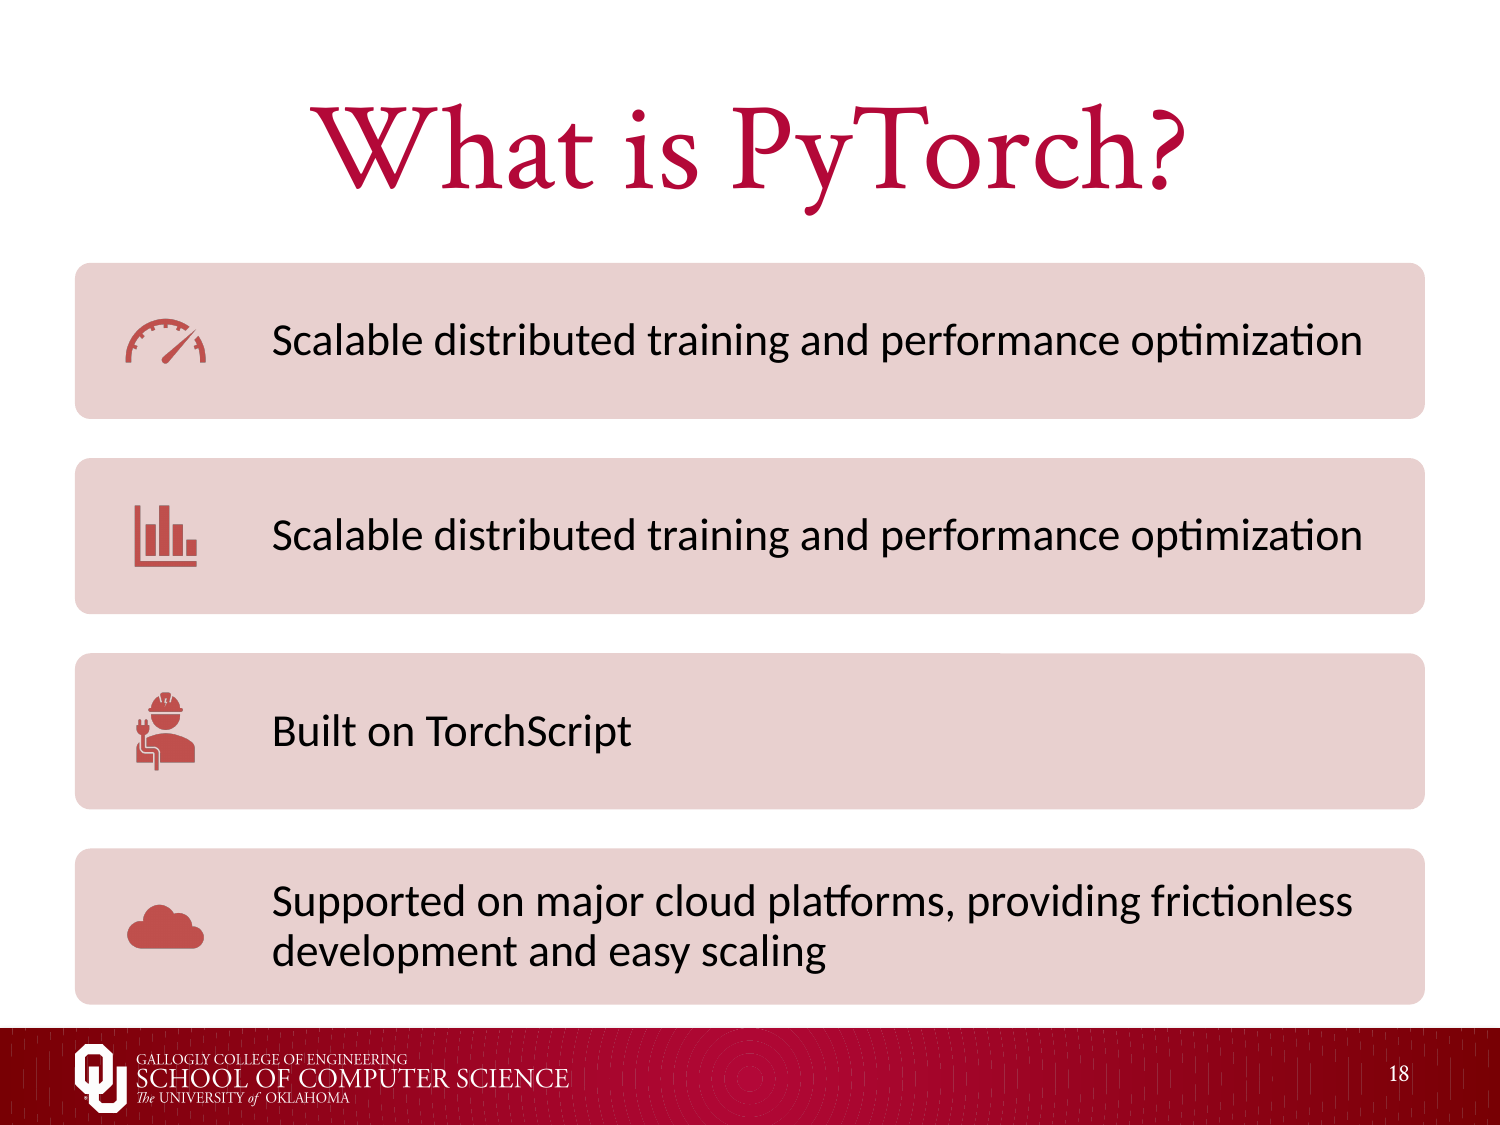

# What is PyTorch?
Scalable distributed training and performance optimization
Scalable distributed training and performance optimization
Built on TorchScript
Supported on major cloud platforms, providing frictionless development and easy scaling
18